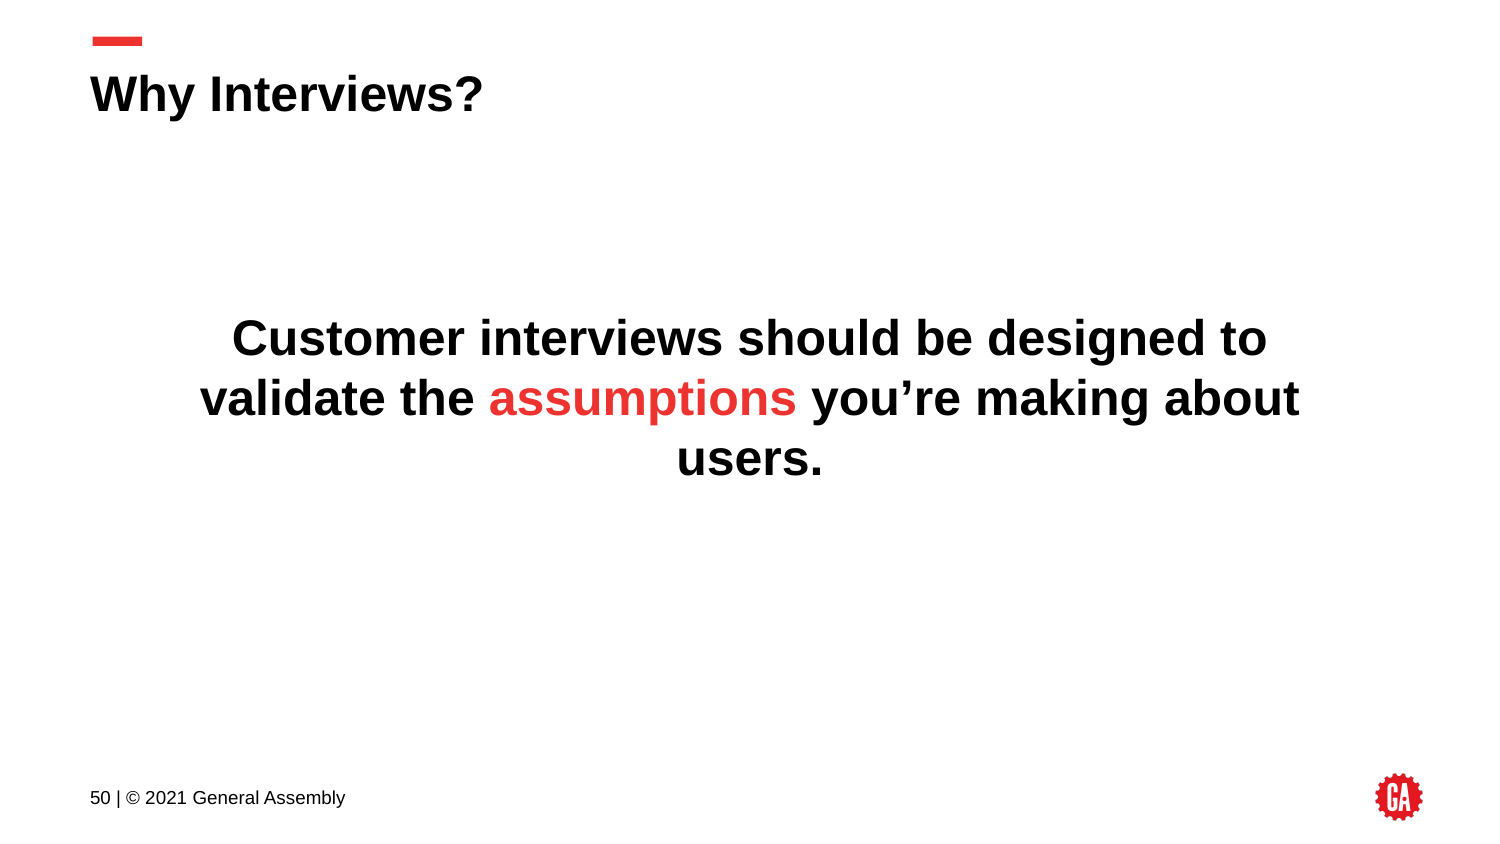

# Why Interviews?
Customer interviews should be designed to validate the assumptions you’re making about users.
50 | © 2021 General Assembly